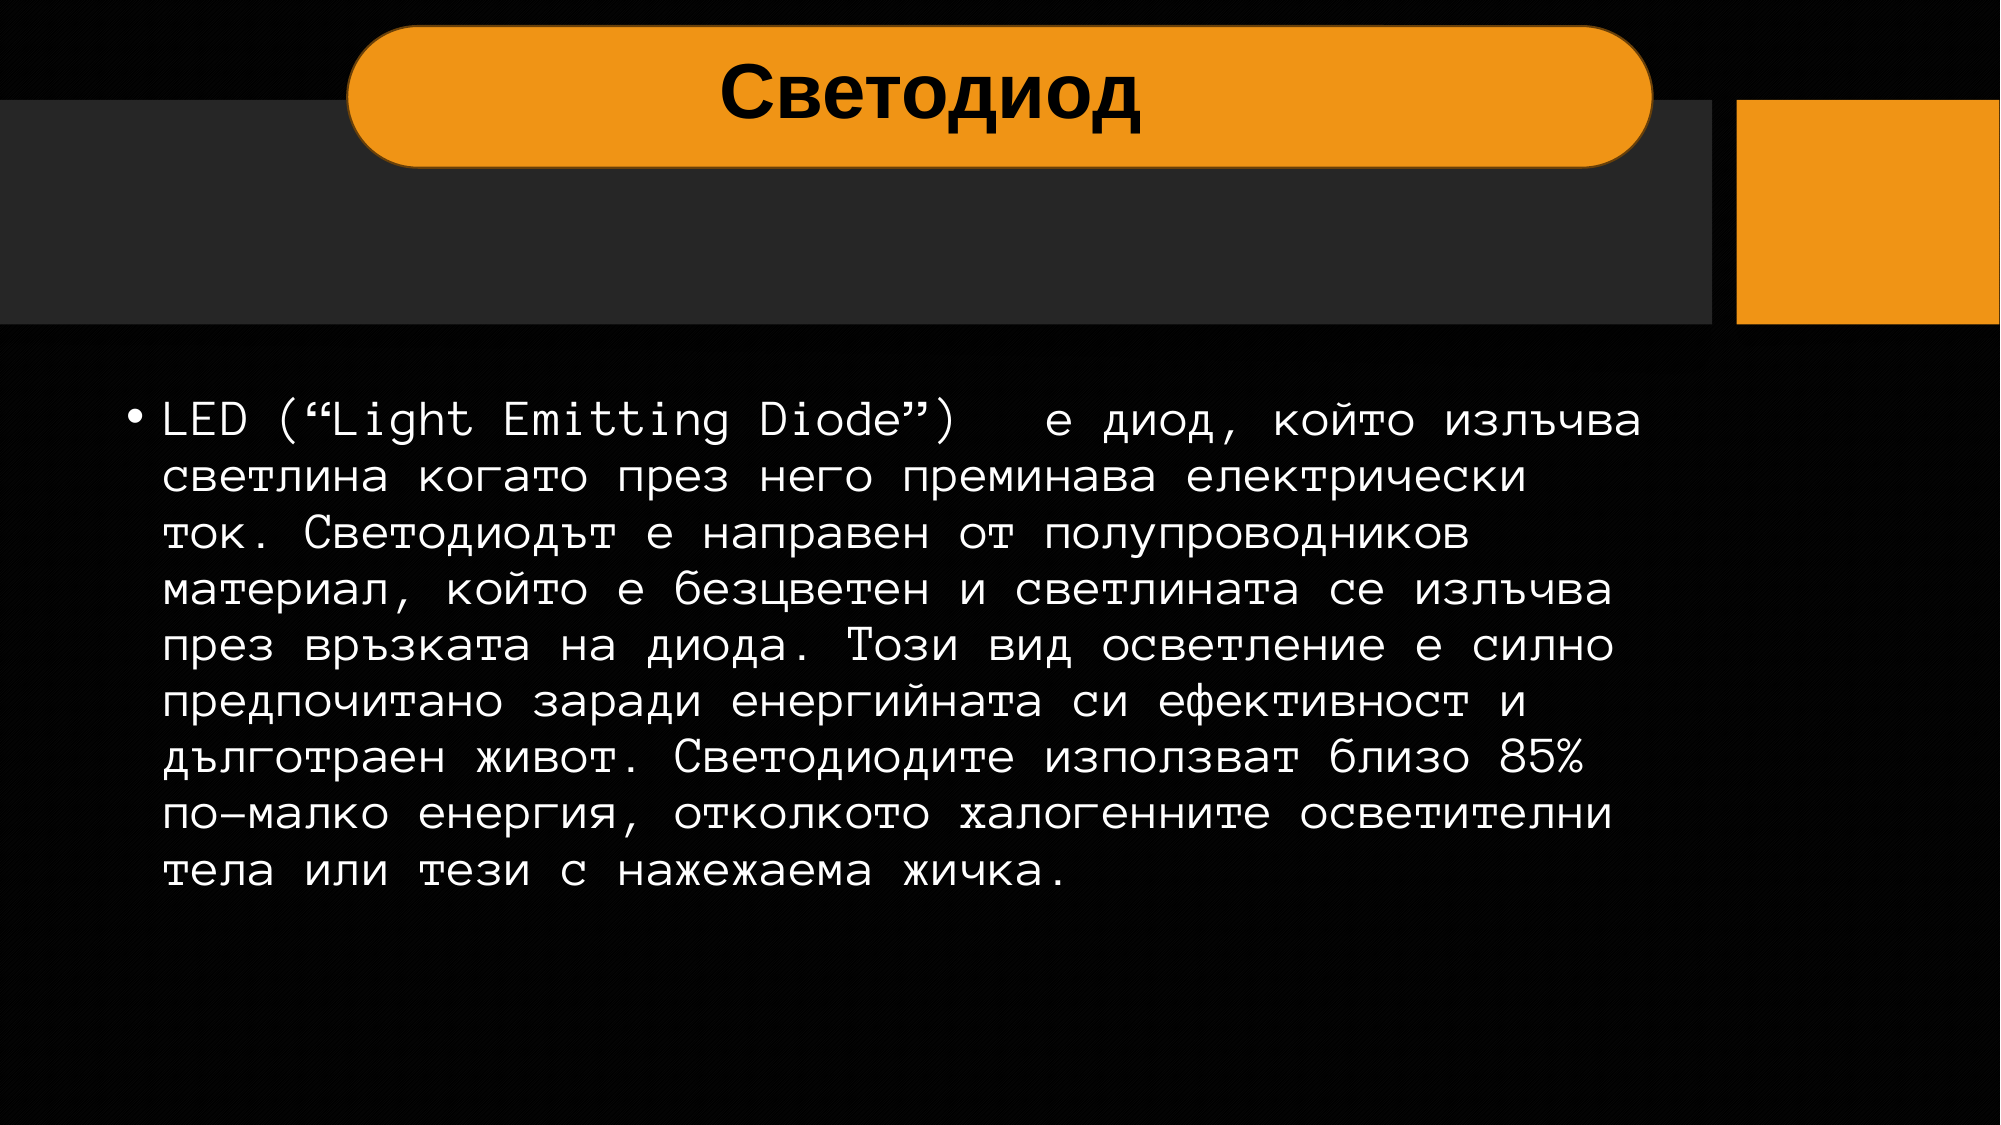

# Светодиод
LED (“Light Emitting Diode”)   е диод, който излъчва светлина когато през него преминава електрически ток. Светодиодът е направен от полупроводников материал, който е безцветен и светлината се излъчва през връзката на диода. Този вид осветление е силно предпочитано заради енергийната си ефективност и дълготраен живот. Светодиодите използват близо 85% по-малко енергия, отколкото халогенните осветителни тела или тези с нажежаема жичка.